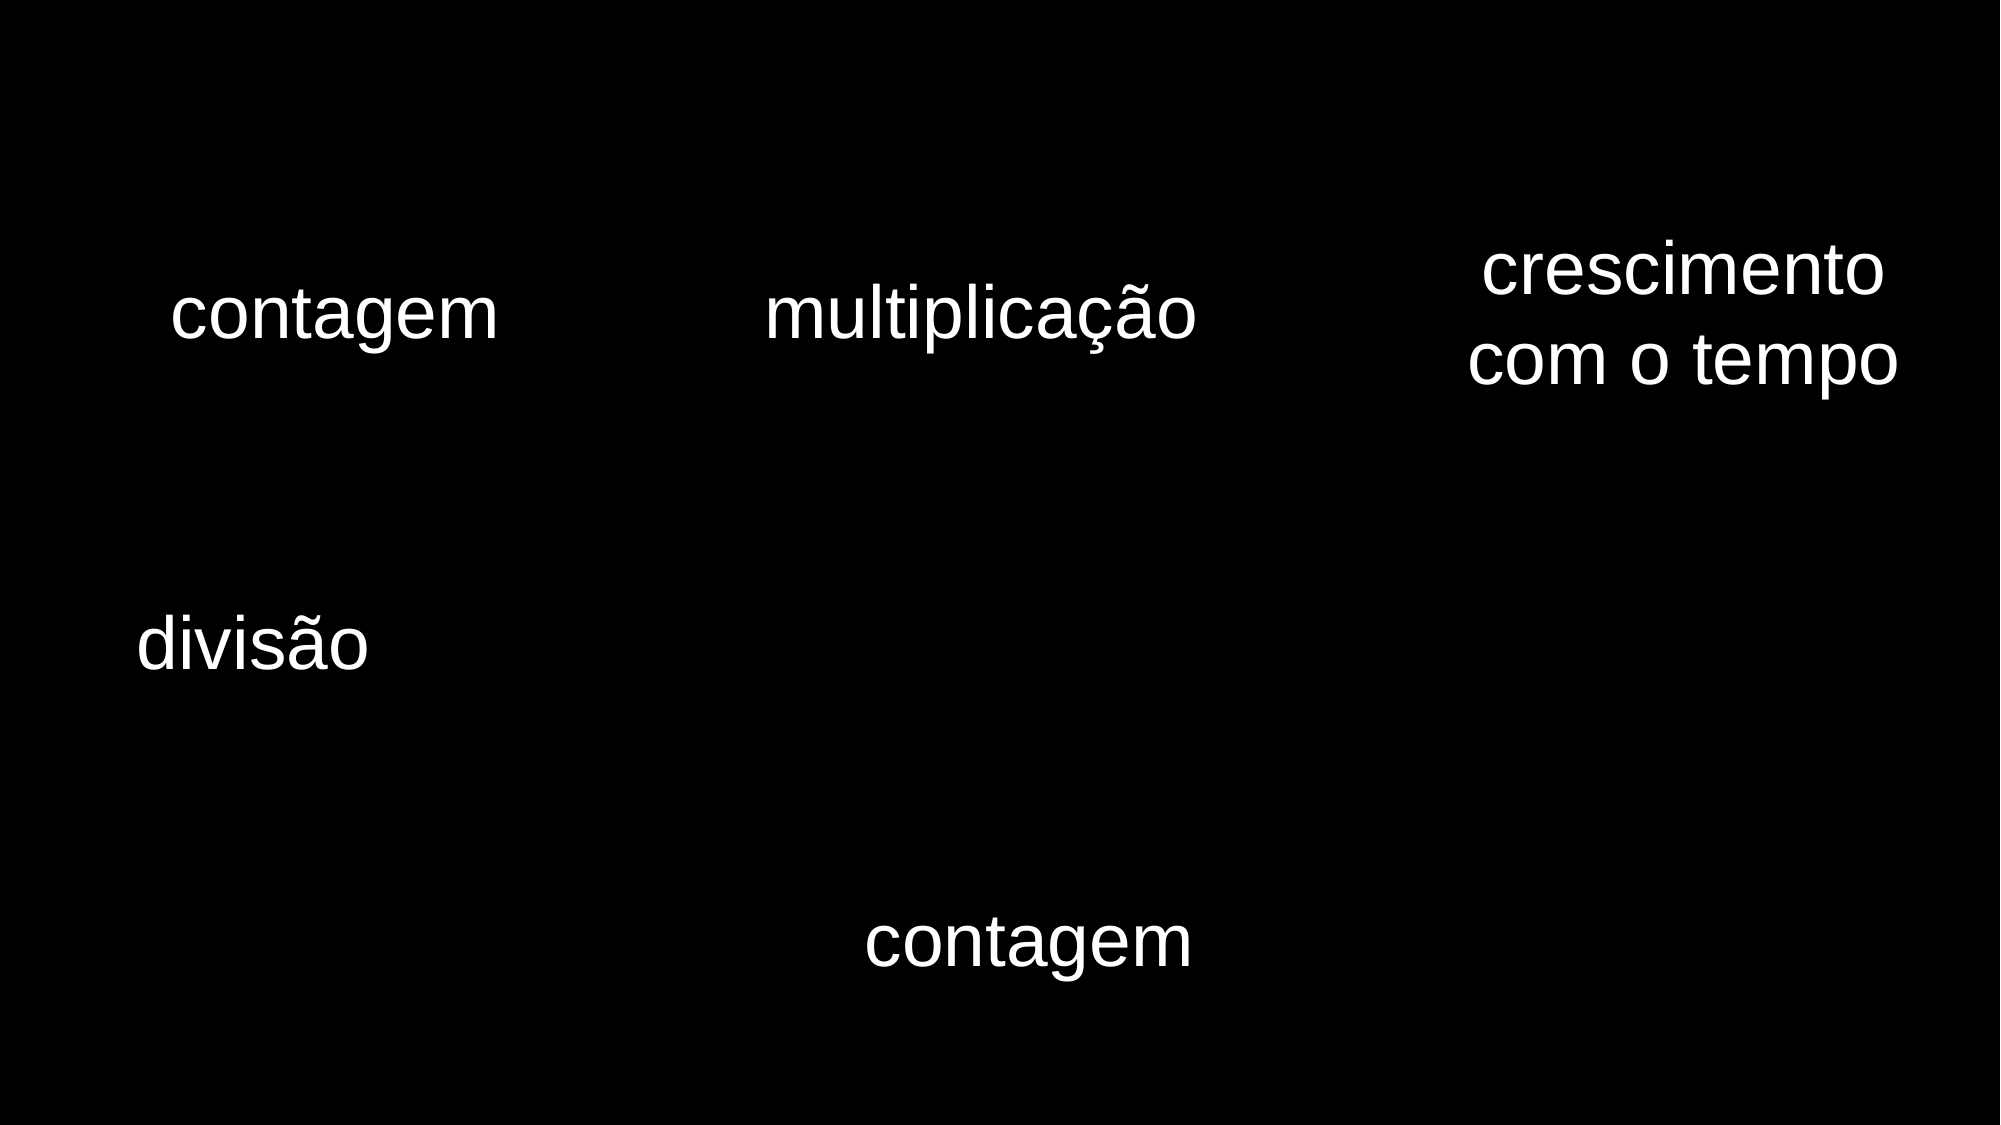

crescimento
com o tempo
multiplicação
contagem
divisão
contagem